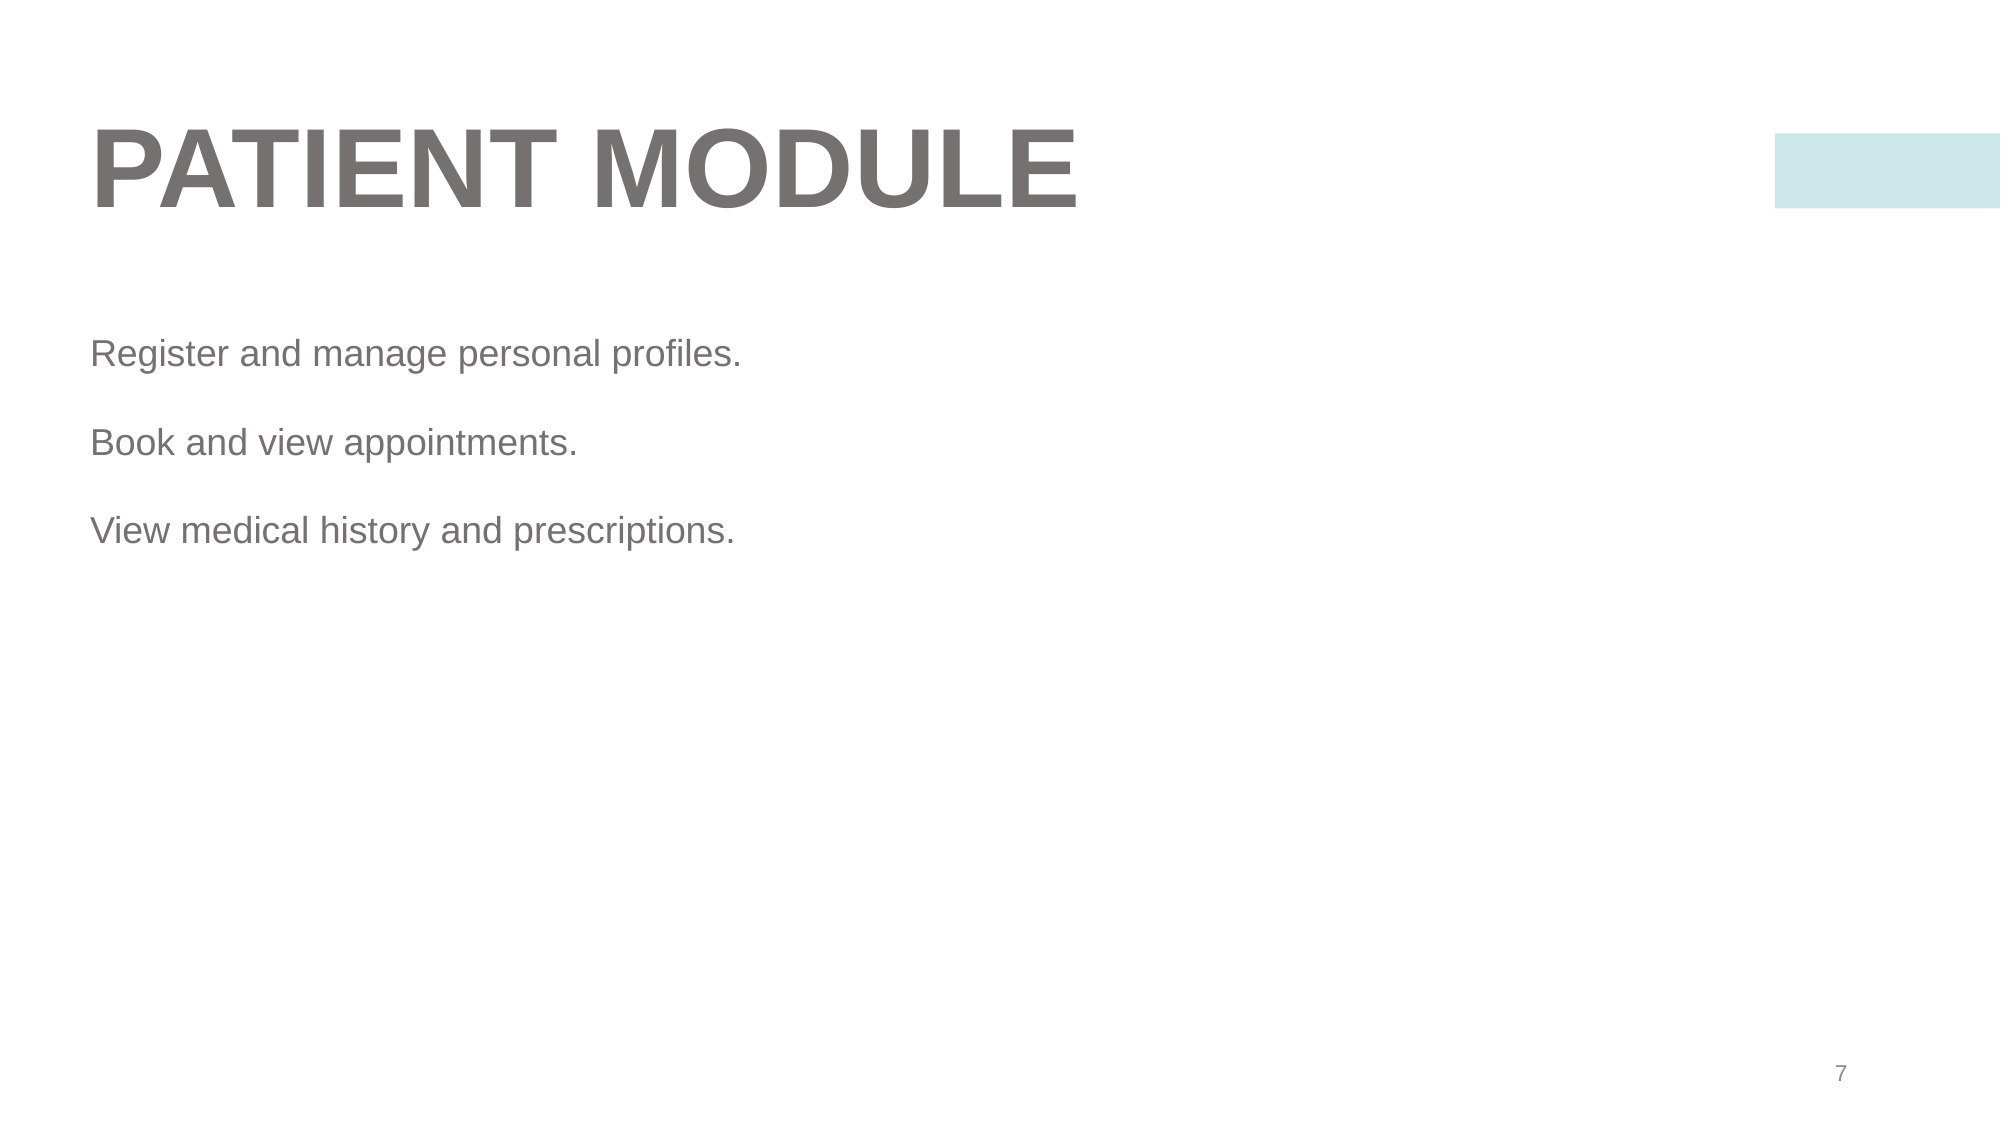

# PATIENT MODULE
Register and manage personal profiles.
Book and view appointments.
View medical history and prescriptions.

7